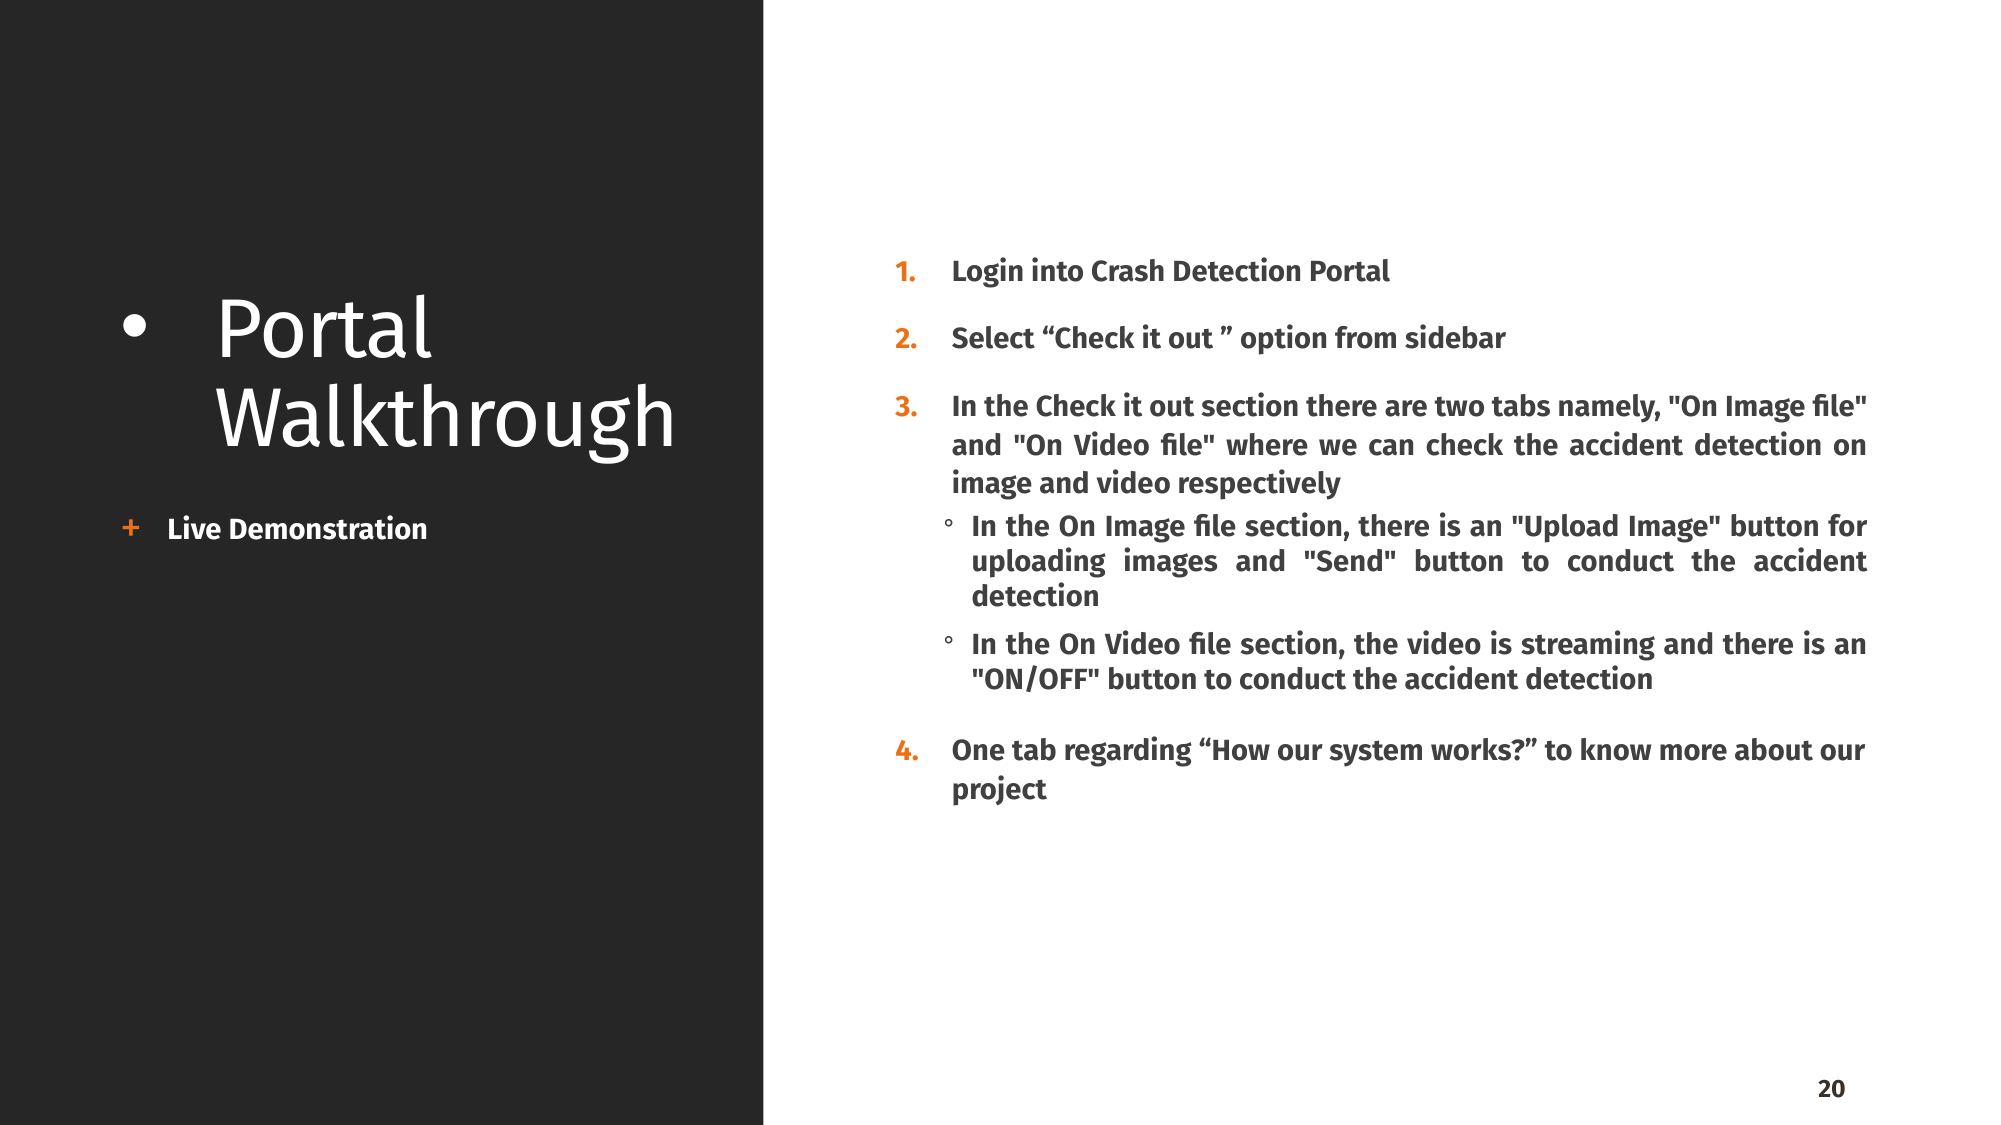

# Portal Walkthrough
Login into Crash Detection Portal
Select “Check it out ” option from sidebar
In the Check it out section there are two tabs namely, "On Image file" and "On Video file" where we can check the accident detection on image and video respectively
In the On Image file section, there is an "Upload Image" button for uploading images and "Send" button to conduct the accident detection
In the On Video file section, the video is streaming and there is an "ON/OFF" button to conduct the accident detection
One tab regarding “How our system works?” to know more about our project

Live Demonstration

20